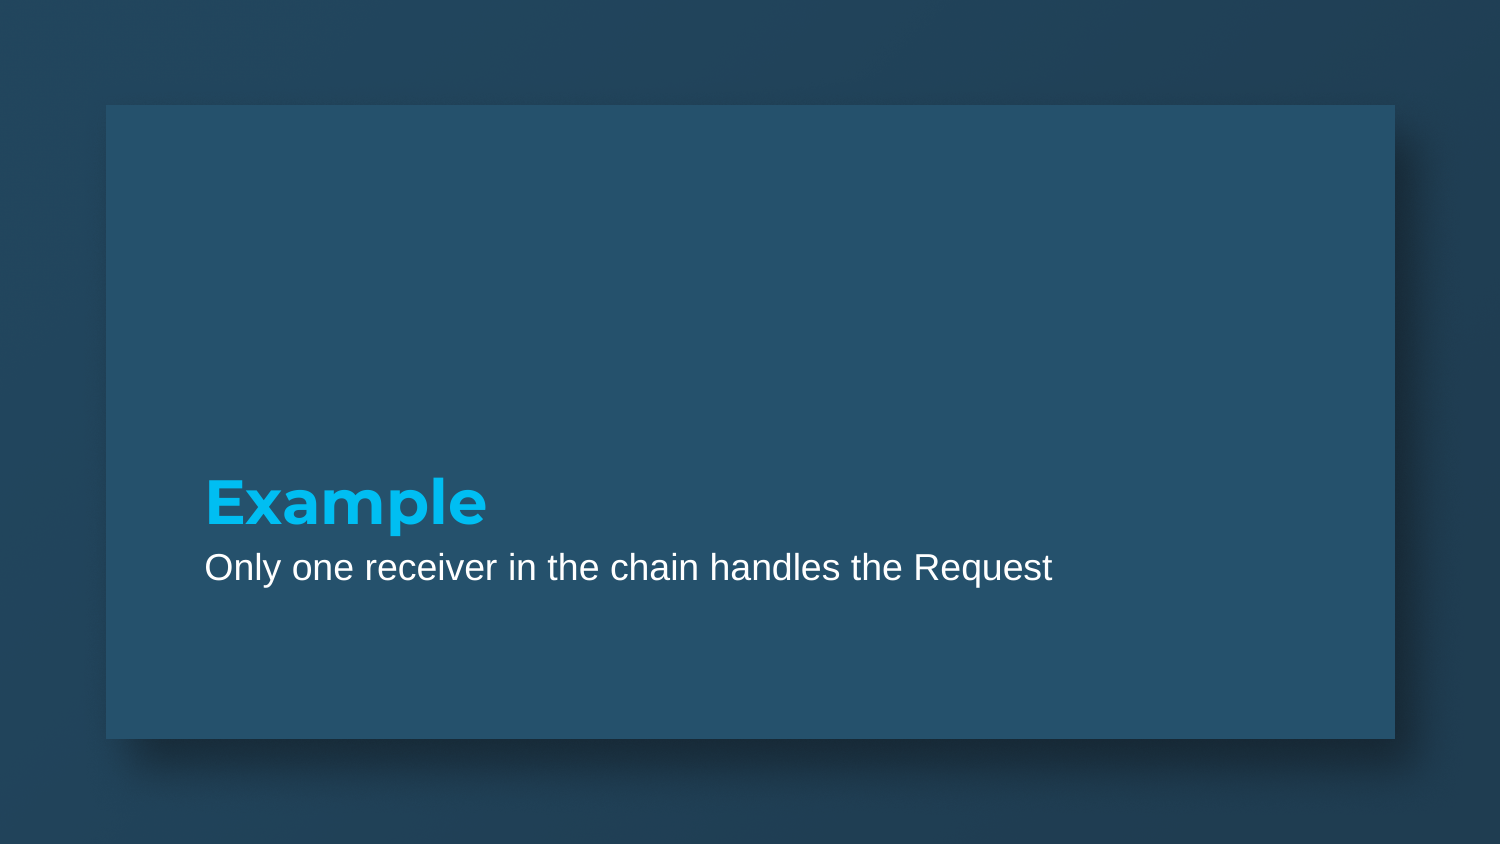

Example
Only one receiver in the chain handles the Request